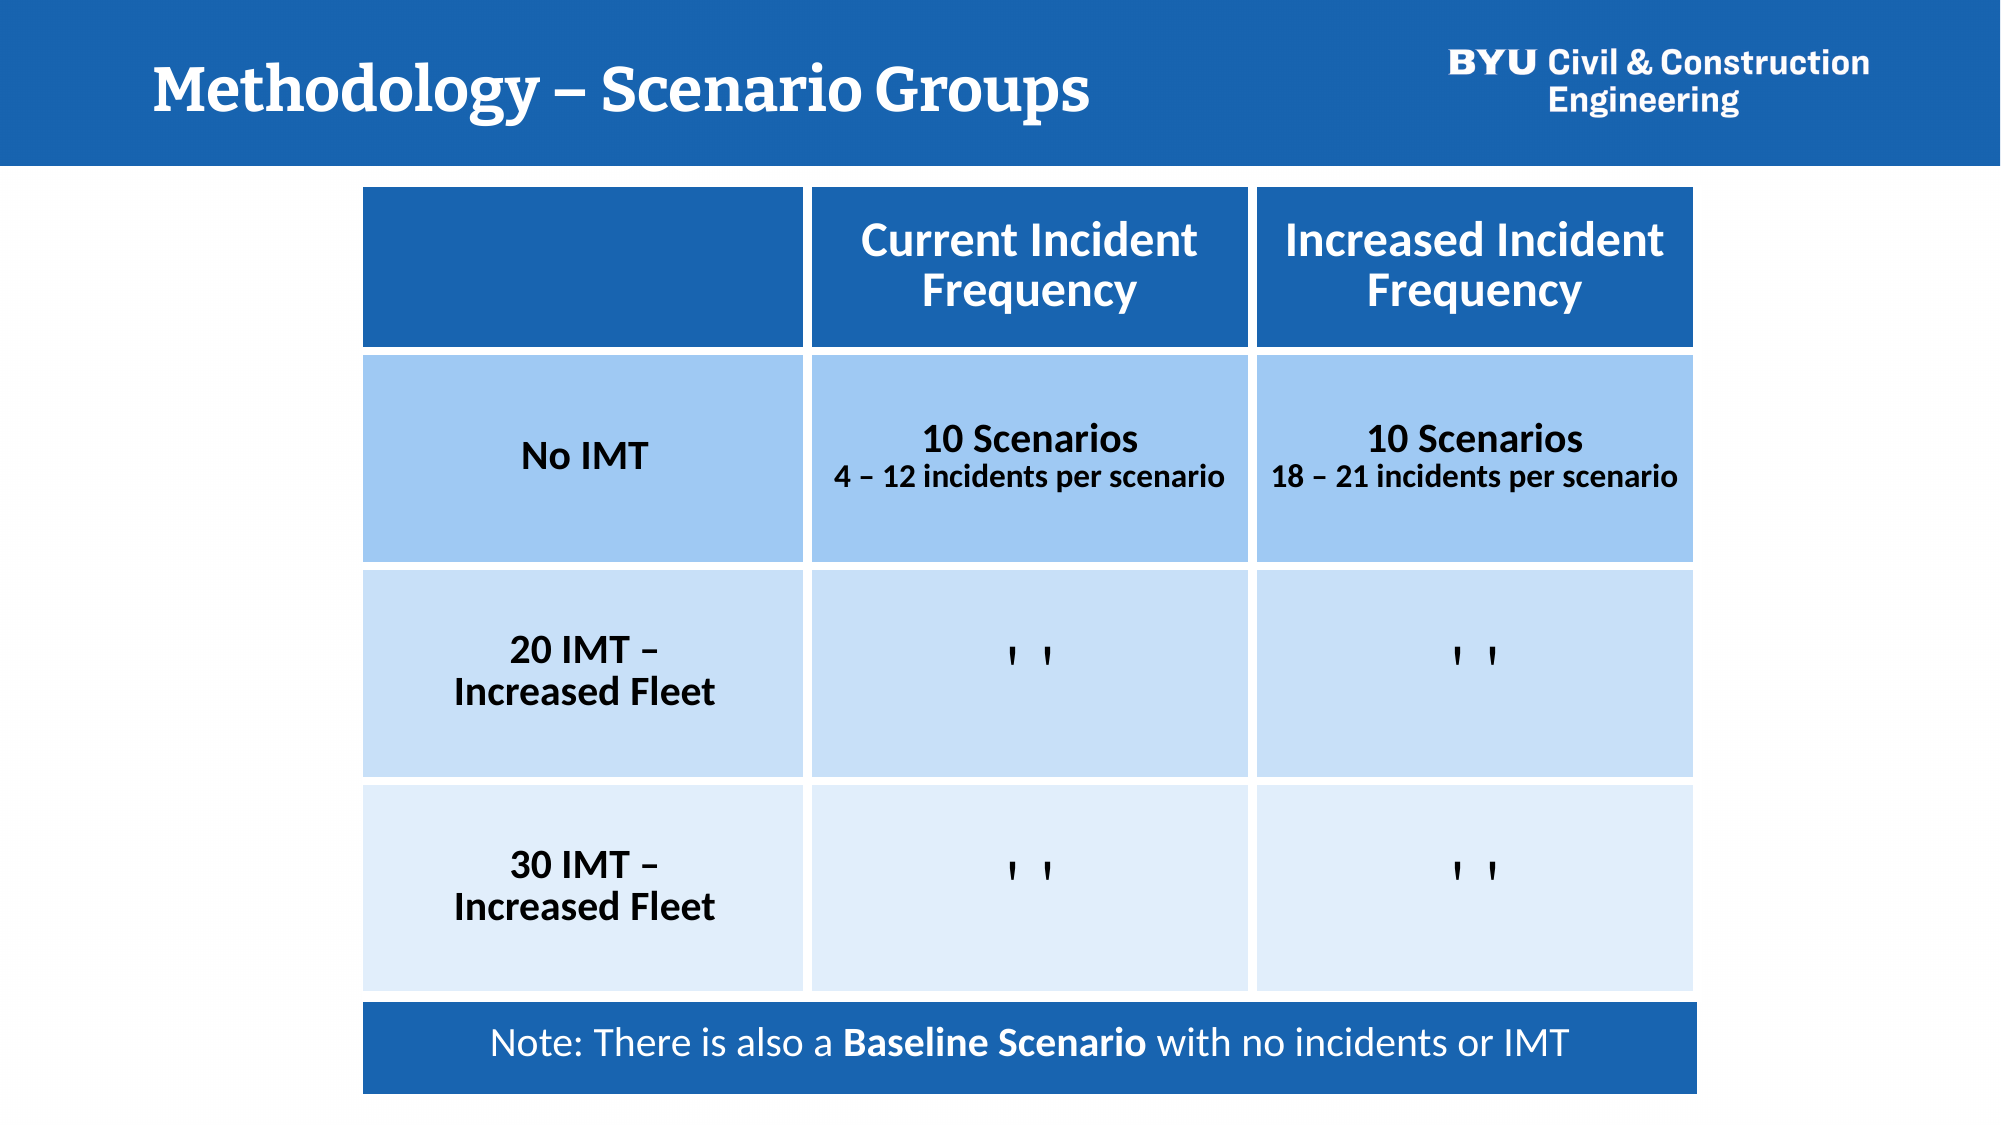

# Methodology – Scenario Groups
|  | Current Incident Frequency | Increased Incident Frequency |
| --- | --- | --- |
| No IMT | 10 Scenarios 4 – 12 incidents per scenario | 10 Scenarios 18 – 21 incidents per scenario |
| 20 IMT – Increased Fleet | ꞌꞌ | ꞌꞌ |
| 30 IMT – Increased Fleet | ꞌꞌ | ꞌꞌ |
| Note: There is also a Baseline Scenario with no incidents or IMT |  |  |